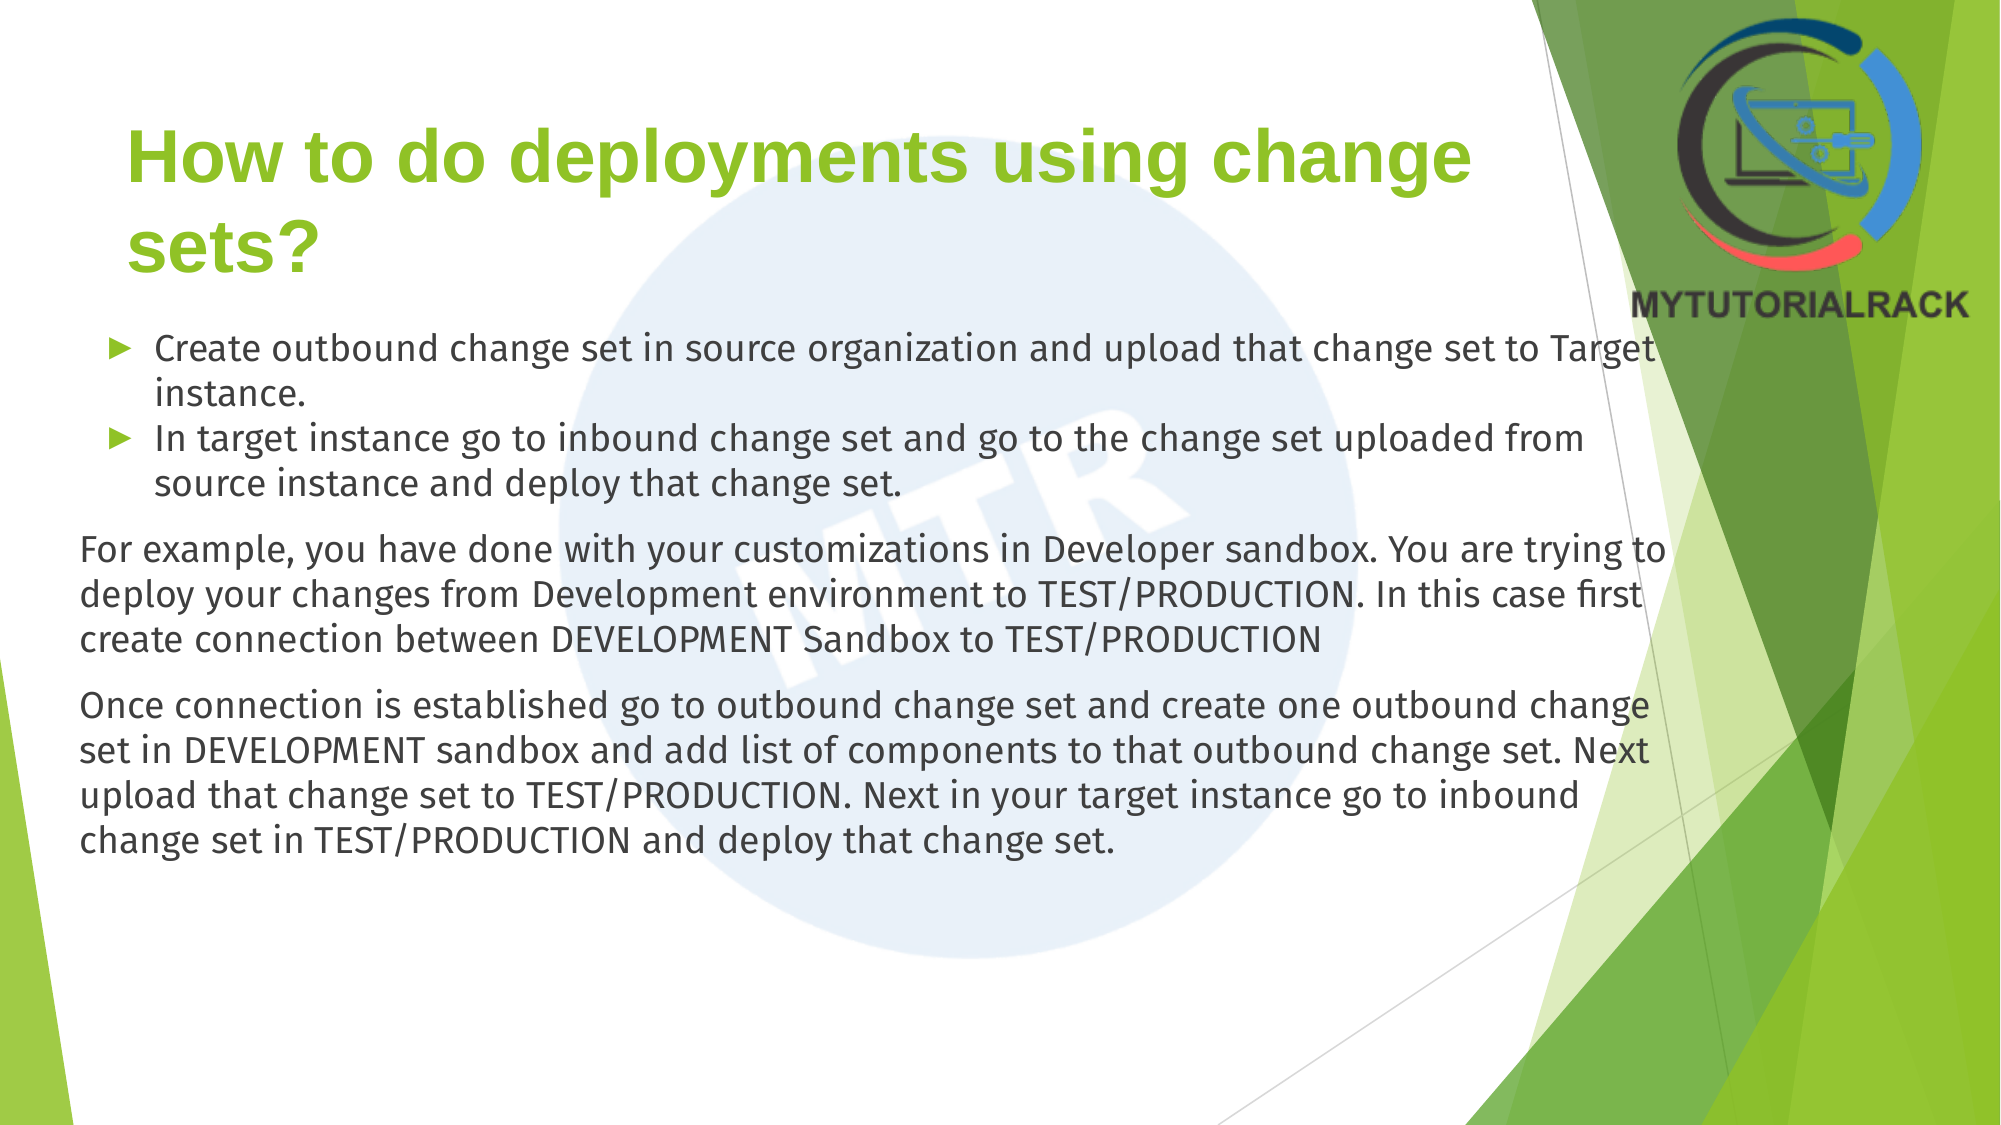

# How to do deployments using change sets?
Create outbound change set in source organization and upload that change set to Target instance.
In target instance go to inbound change set and go to the change set uploaded from source instance and deploy that change set.
For example, you have done with your customizations in Developer sandbox. You are trying to deploy your changes from Development environment to TEST/PRODUCTION. In this case first create connection between DEVELOPMENT Sandbox to TEST/PRODUCTION
Once connection is established go to outbound change set and create one outbound change set in DEVELOPMENT sandbox and add list of components to that outbound change set. Next upload that change set to TEST/PRODUCTION. Next in your target instance go to inbound change set in TEST/PRODUCTION and deploy that change set.